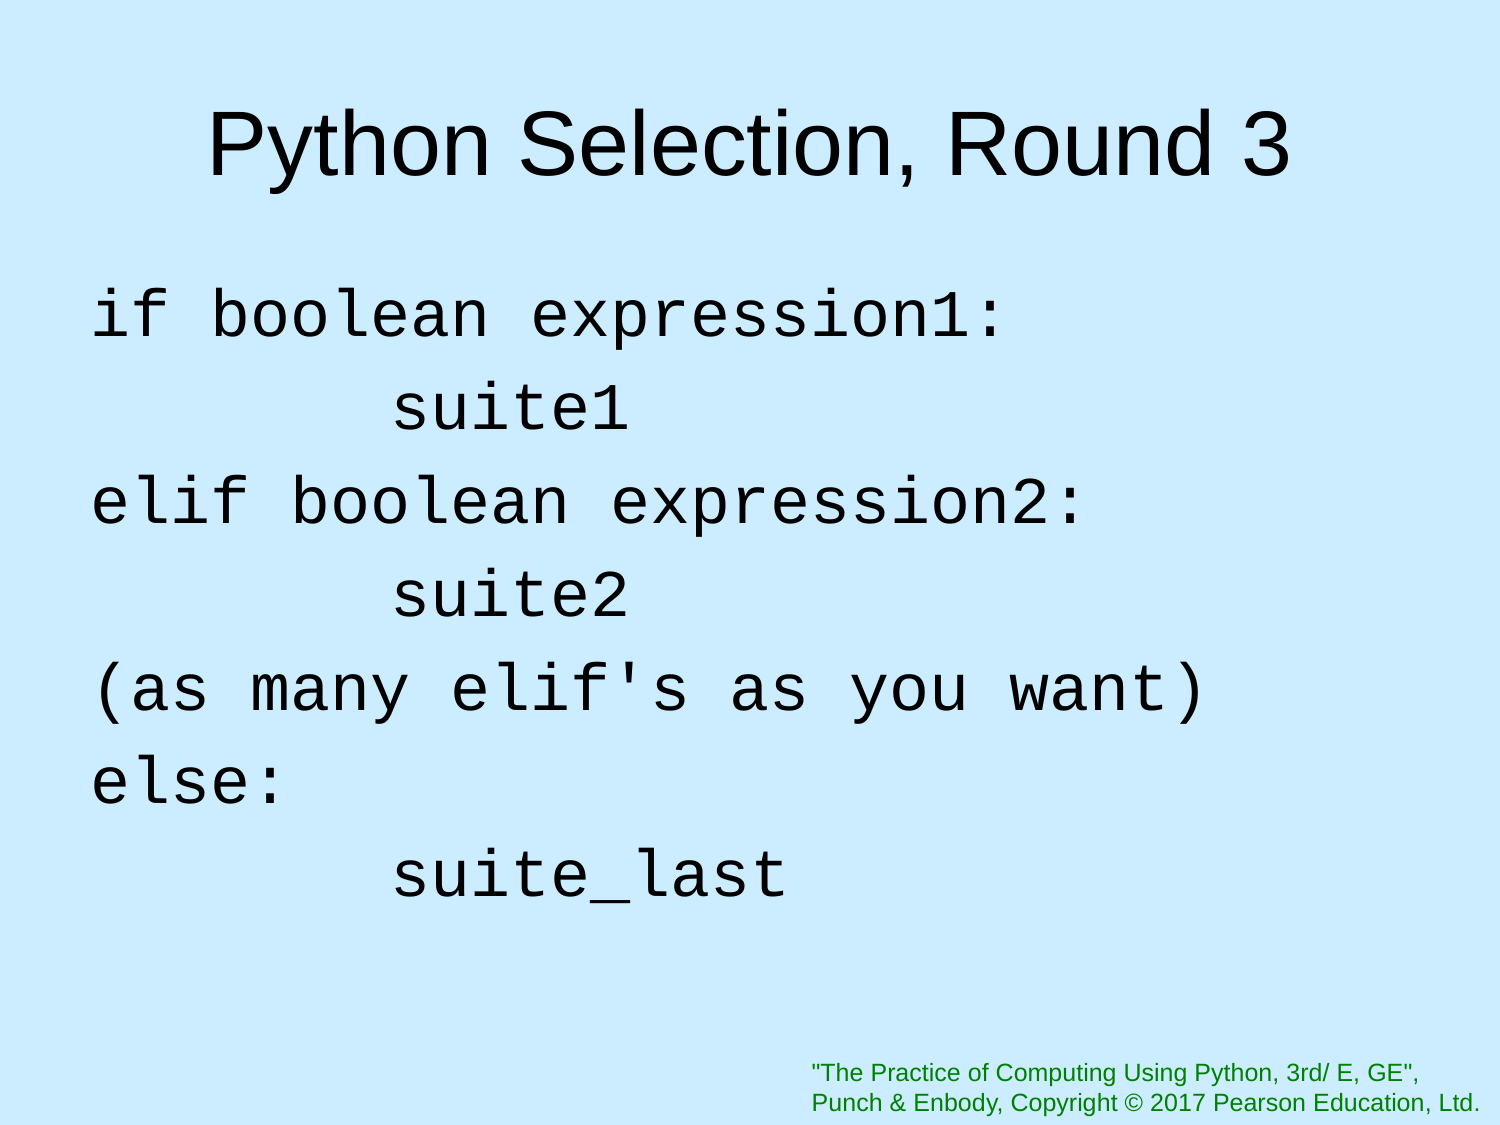

# Python Selection, Round 3
if boolean expression1:
		suite1
elif boolean expression2:
		suite2
(as many elif's as you want)
else:
		suite_last